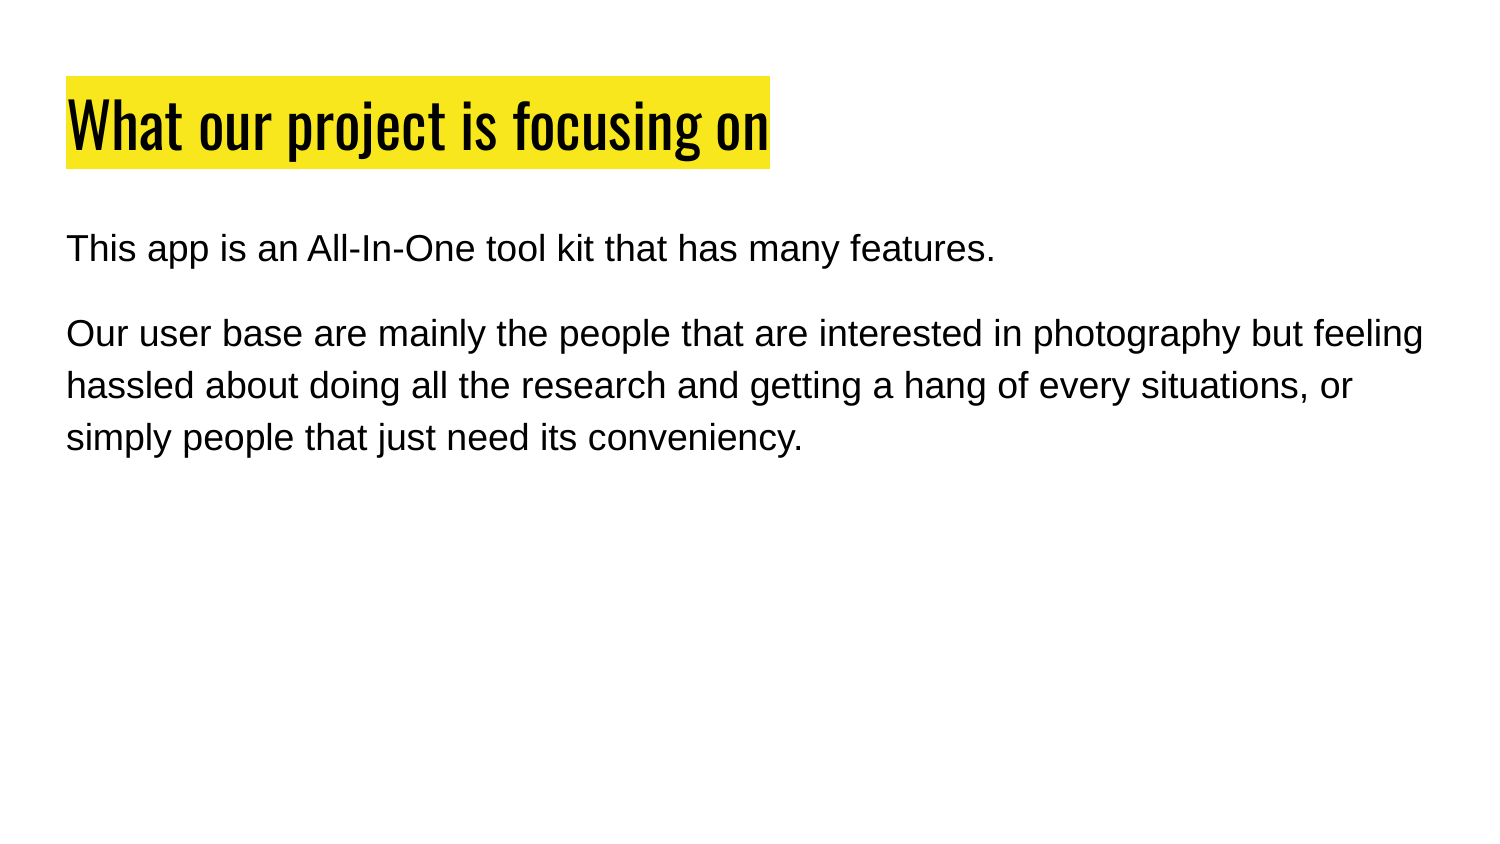

# What our project is focusing on
This app is an All-In-One tool kit that has many features.
Our user base are mainly the people that are interested in photography but feeling hassled about doing all the research and getting a hang of every situations, or simply people that just need its conveniency.